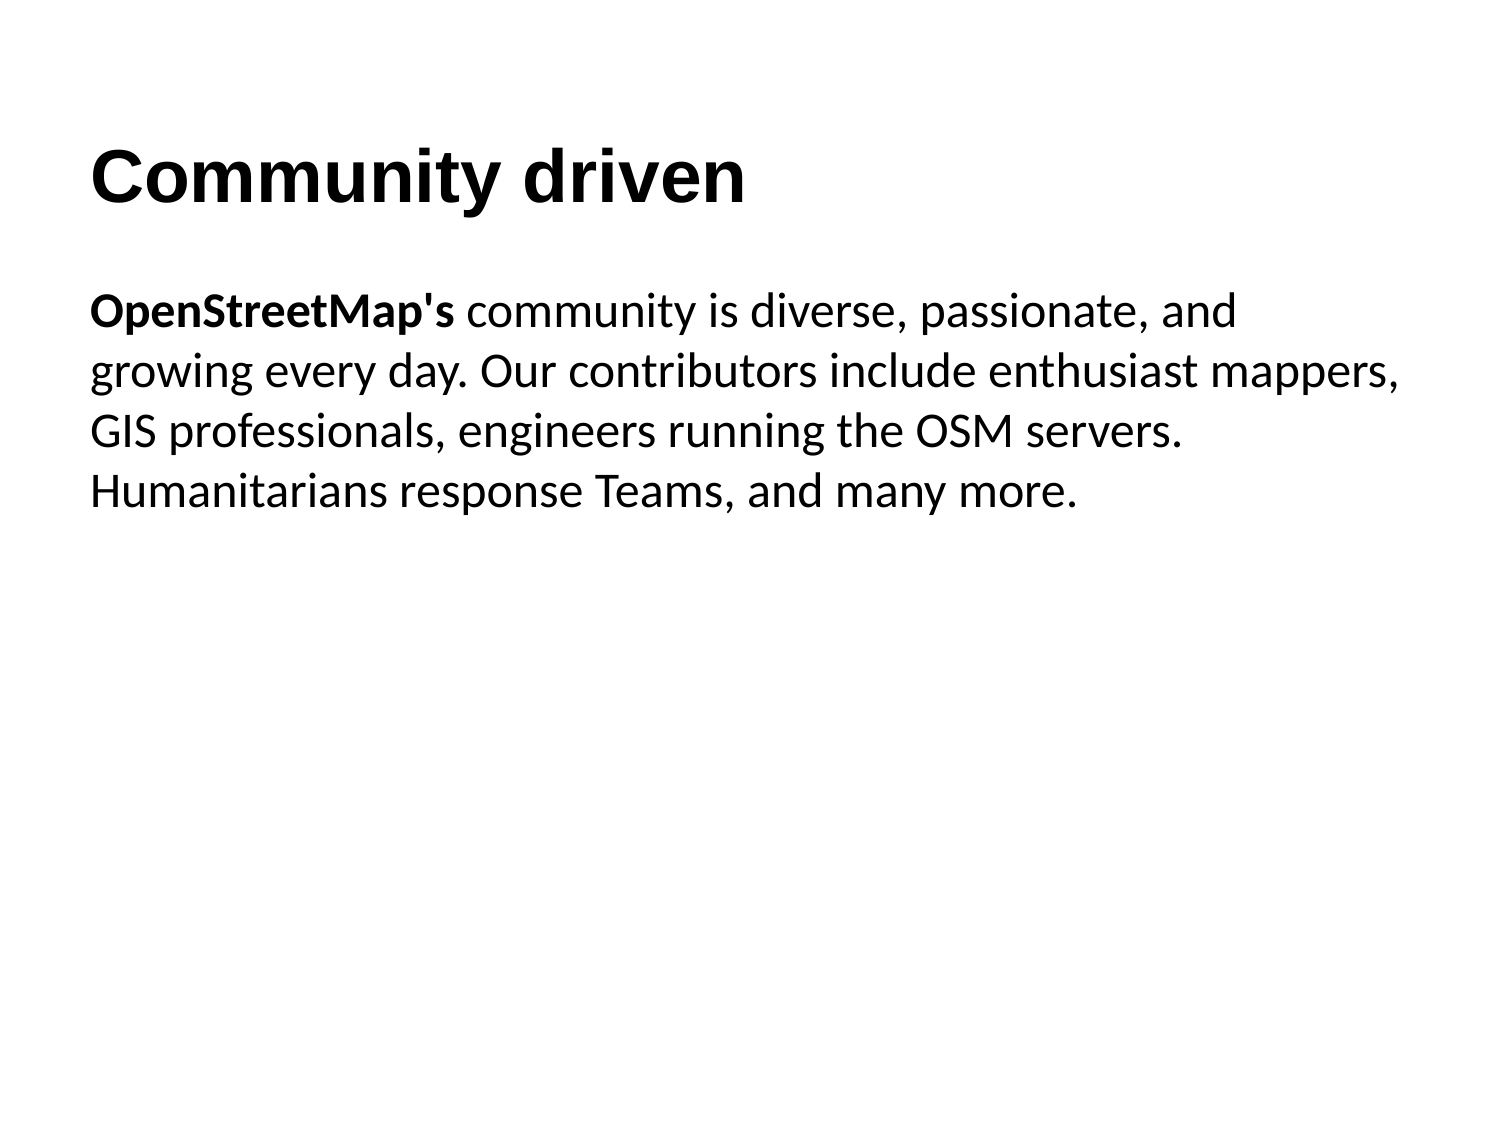

# Community driven
OpenStreetMap's community is diverse, passionate, and growing every day. Our contributors include enthusiast mappers, GIS professionals, engineers running the OSM servers. Humanitarians response Teams, and many more.